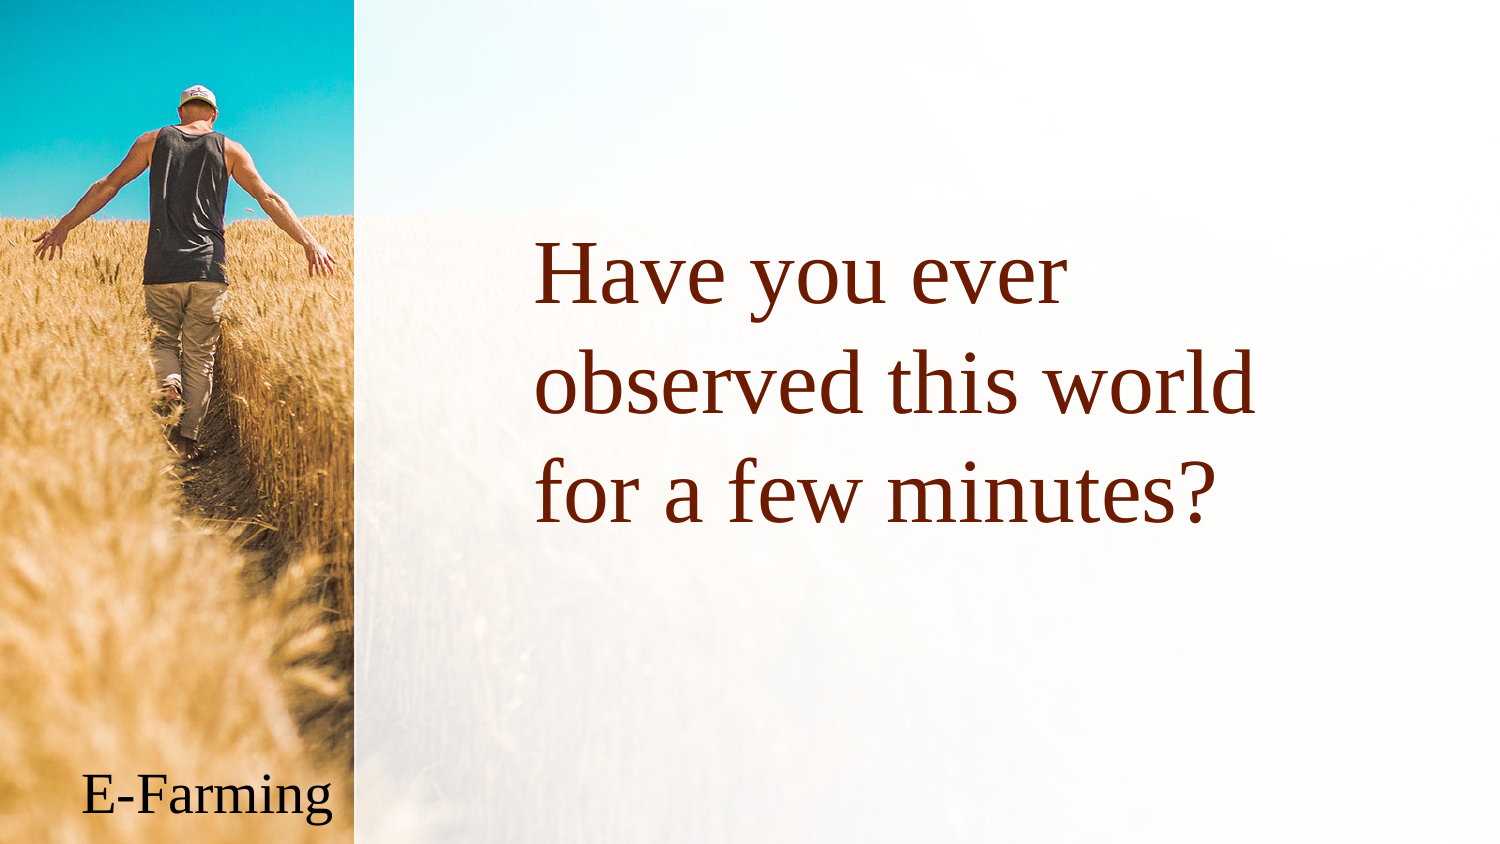

Have you ever observed this world for a few minutes?
E-Farming